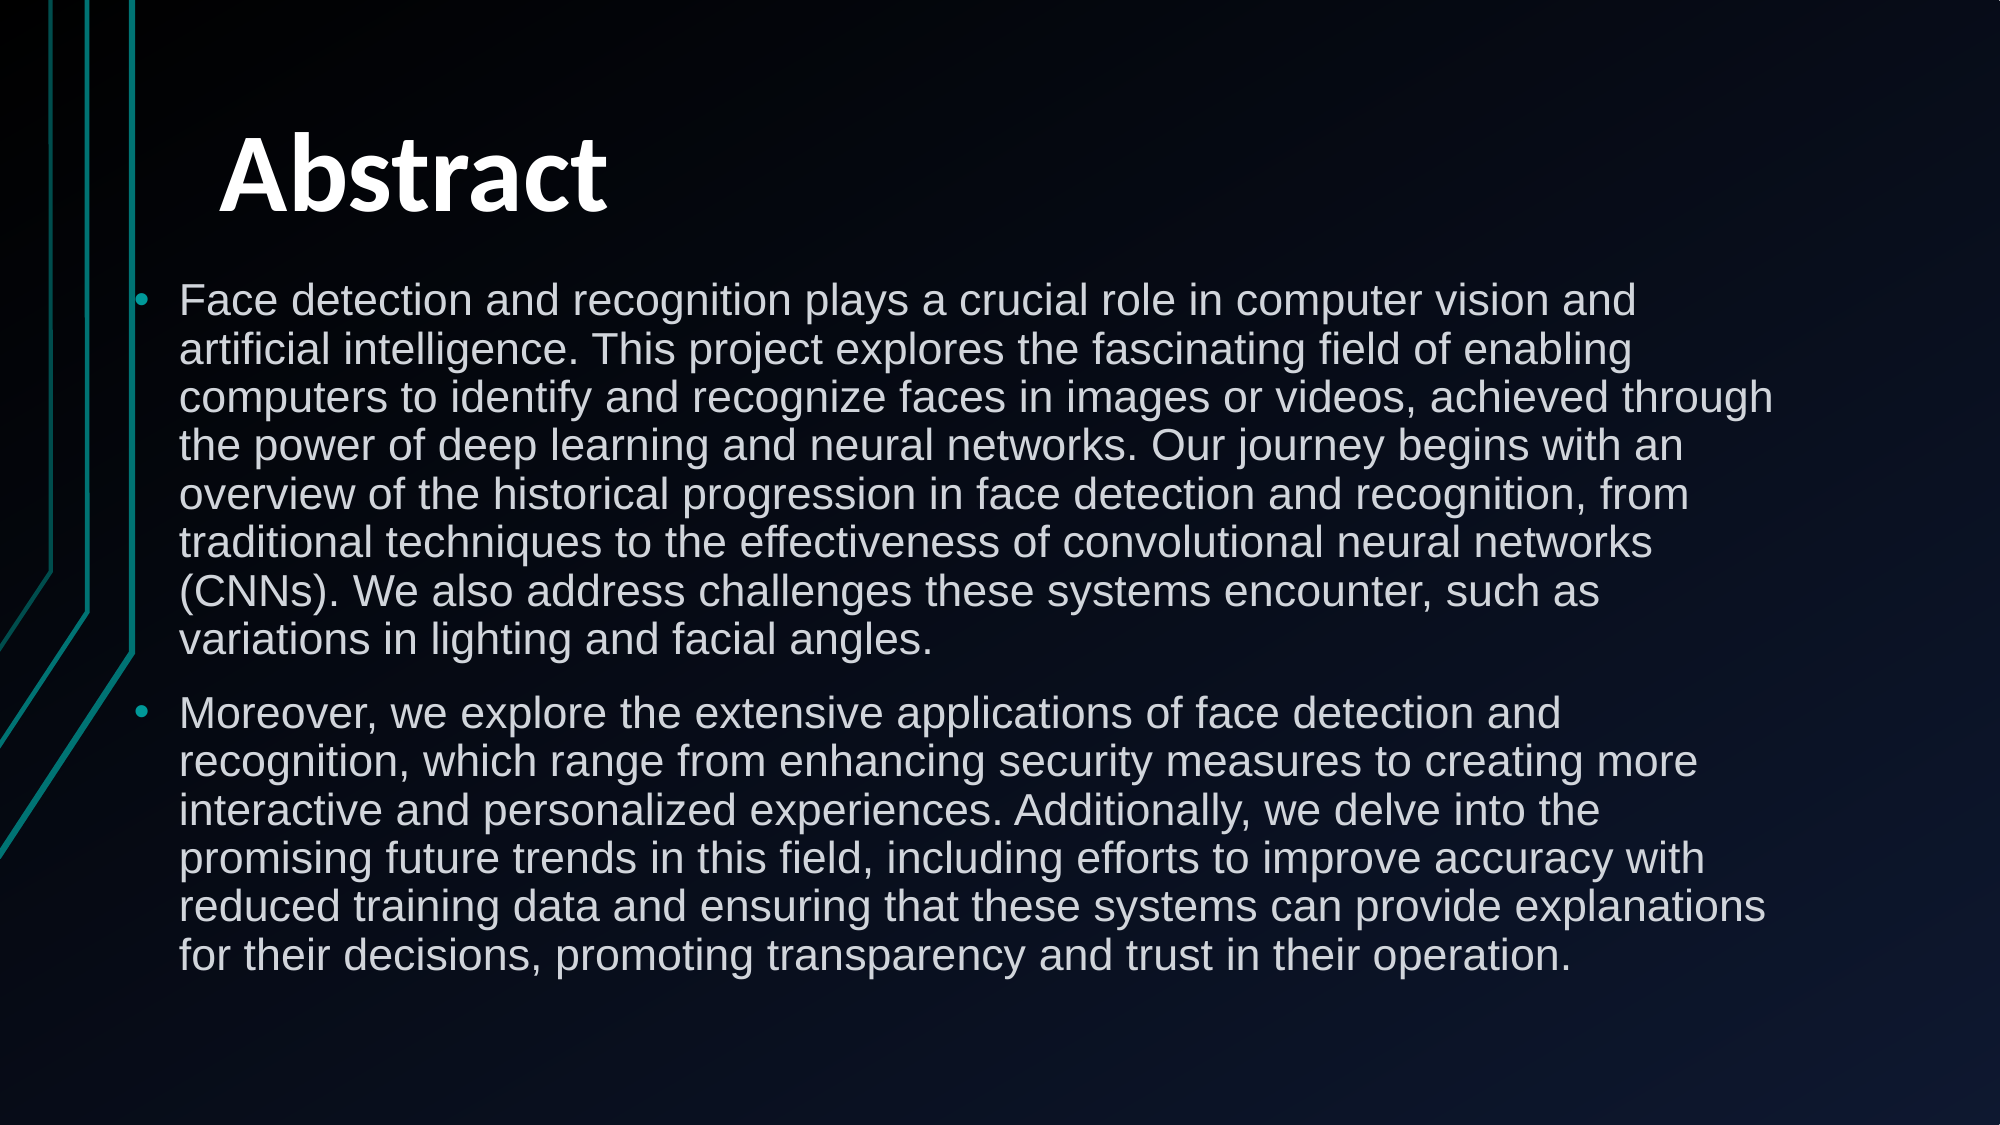

# Abstract
Face detection and recognition plays a crucial role in computer vision and artificial intelligence. This project explores the fascinating field of enabling computers to identify and recognize faces in images or videos, achieved through the power of deep learning and neural networks. Our journey begins with an overview of the historical progression in face detection and recognition, from traditional techniques to the effectiveness of convolutional neural networks (CNNs). We also address challenges these systems encounter, such as variations in lighting and facial angles.
Moreover, we explore the extensive applications of face detection and recognition, which range from enhancing security measures to creating more interactive and personalized experiences. Additionally, we delve into the promising future trends in this field, including efforts to improve accuracy with reduced training data and ensuring that these systems can provide explanations for their decisions, promoting transparency and trust in their operation.